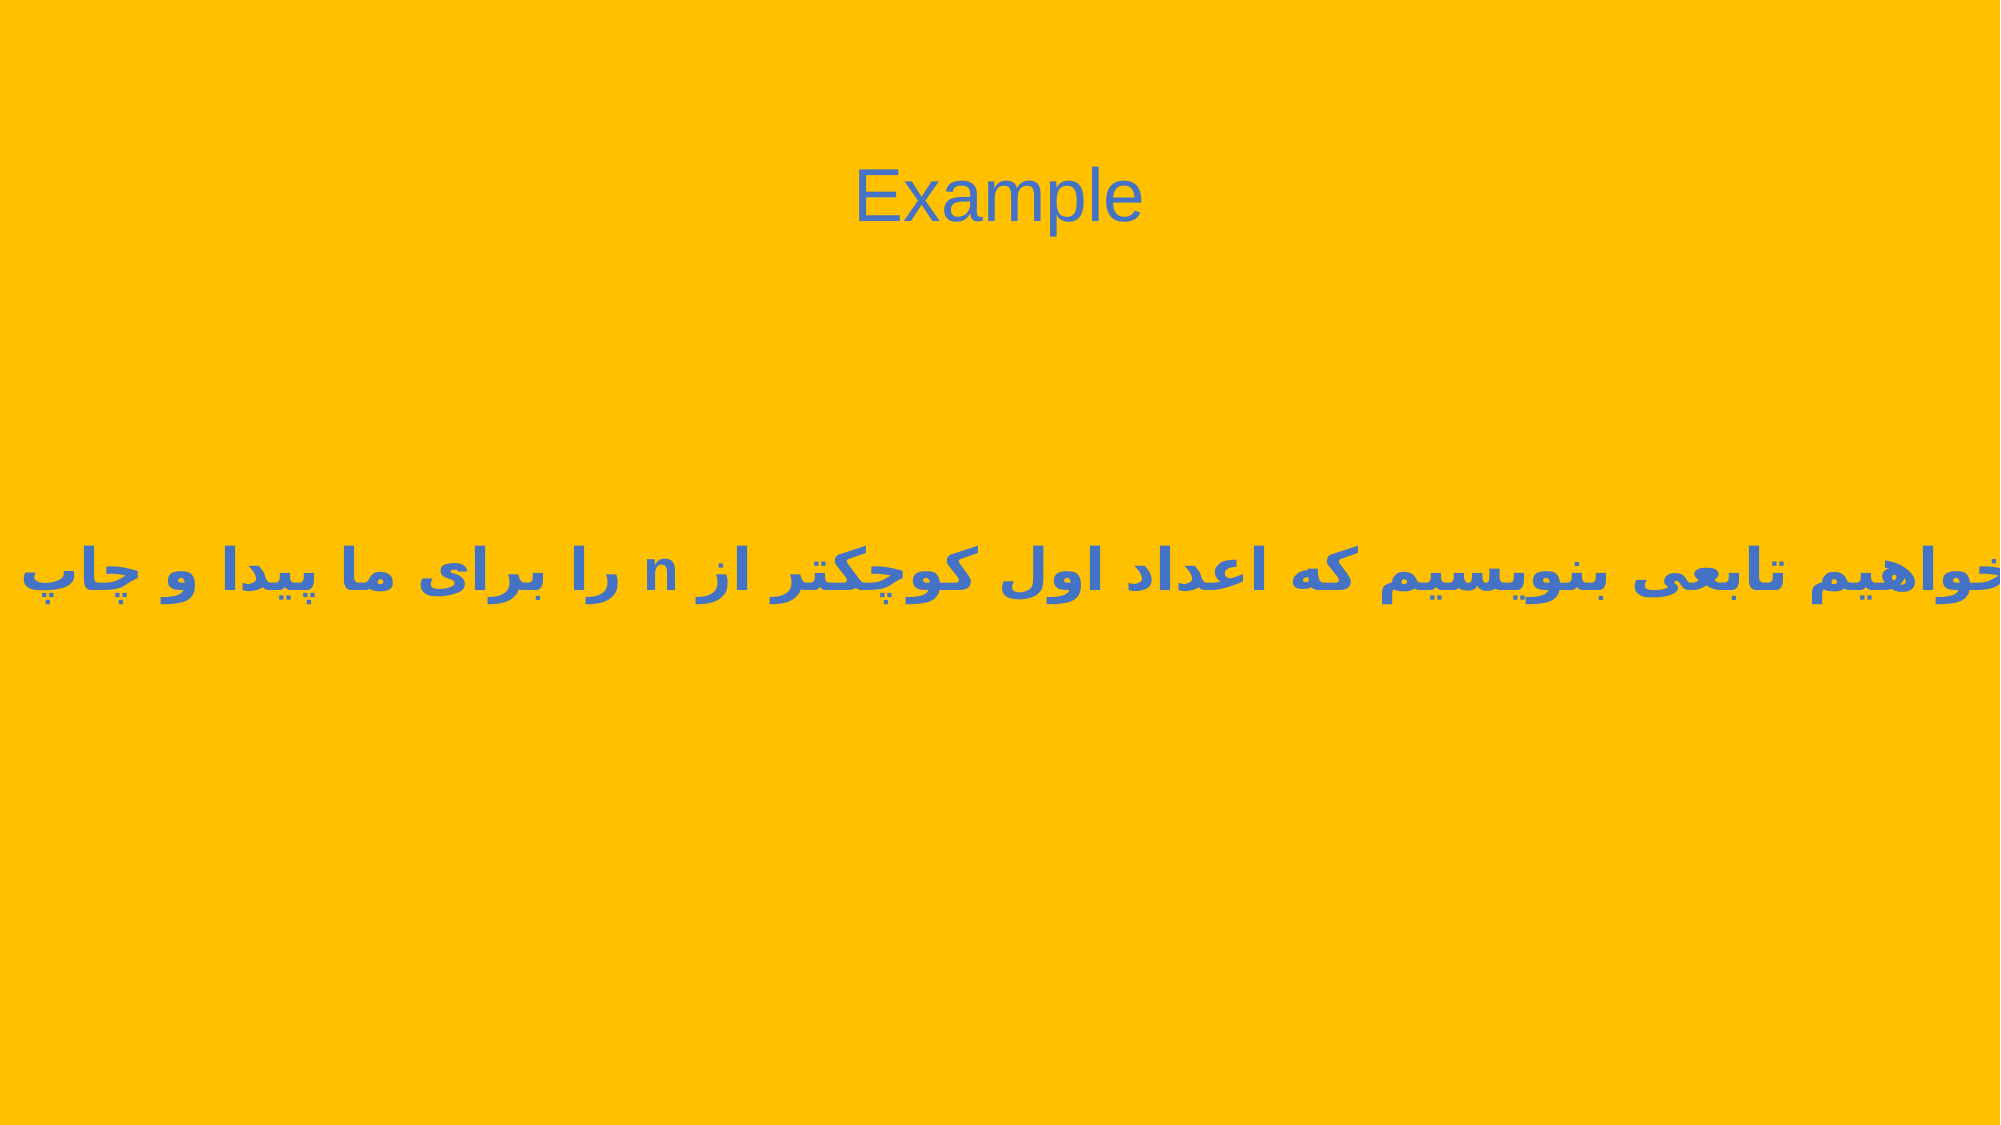

Example
می‌خواهیم تابعی بنویسیم که اعداد اول کوچکتر از n را برای ما پیدا و چاپ کند.